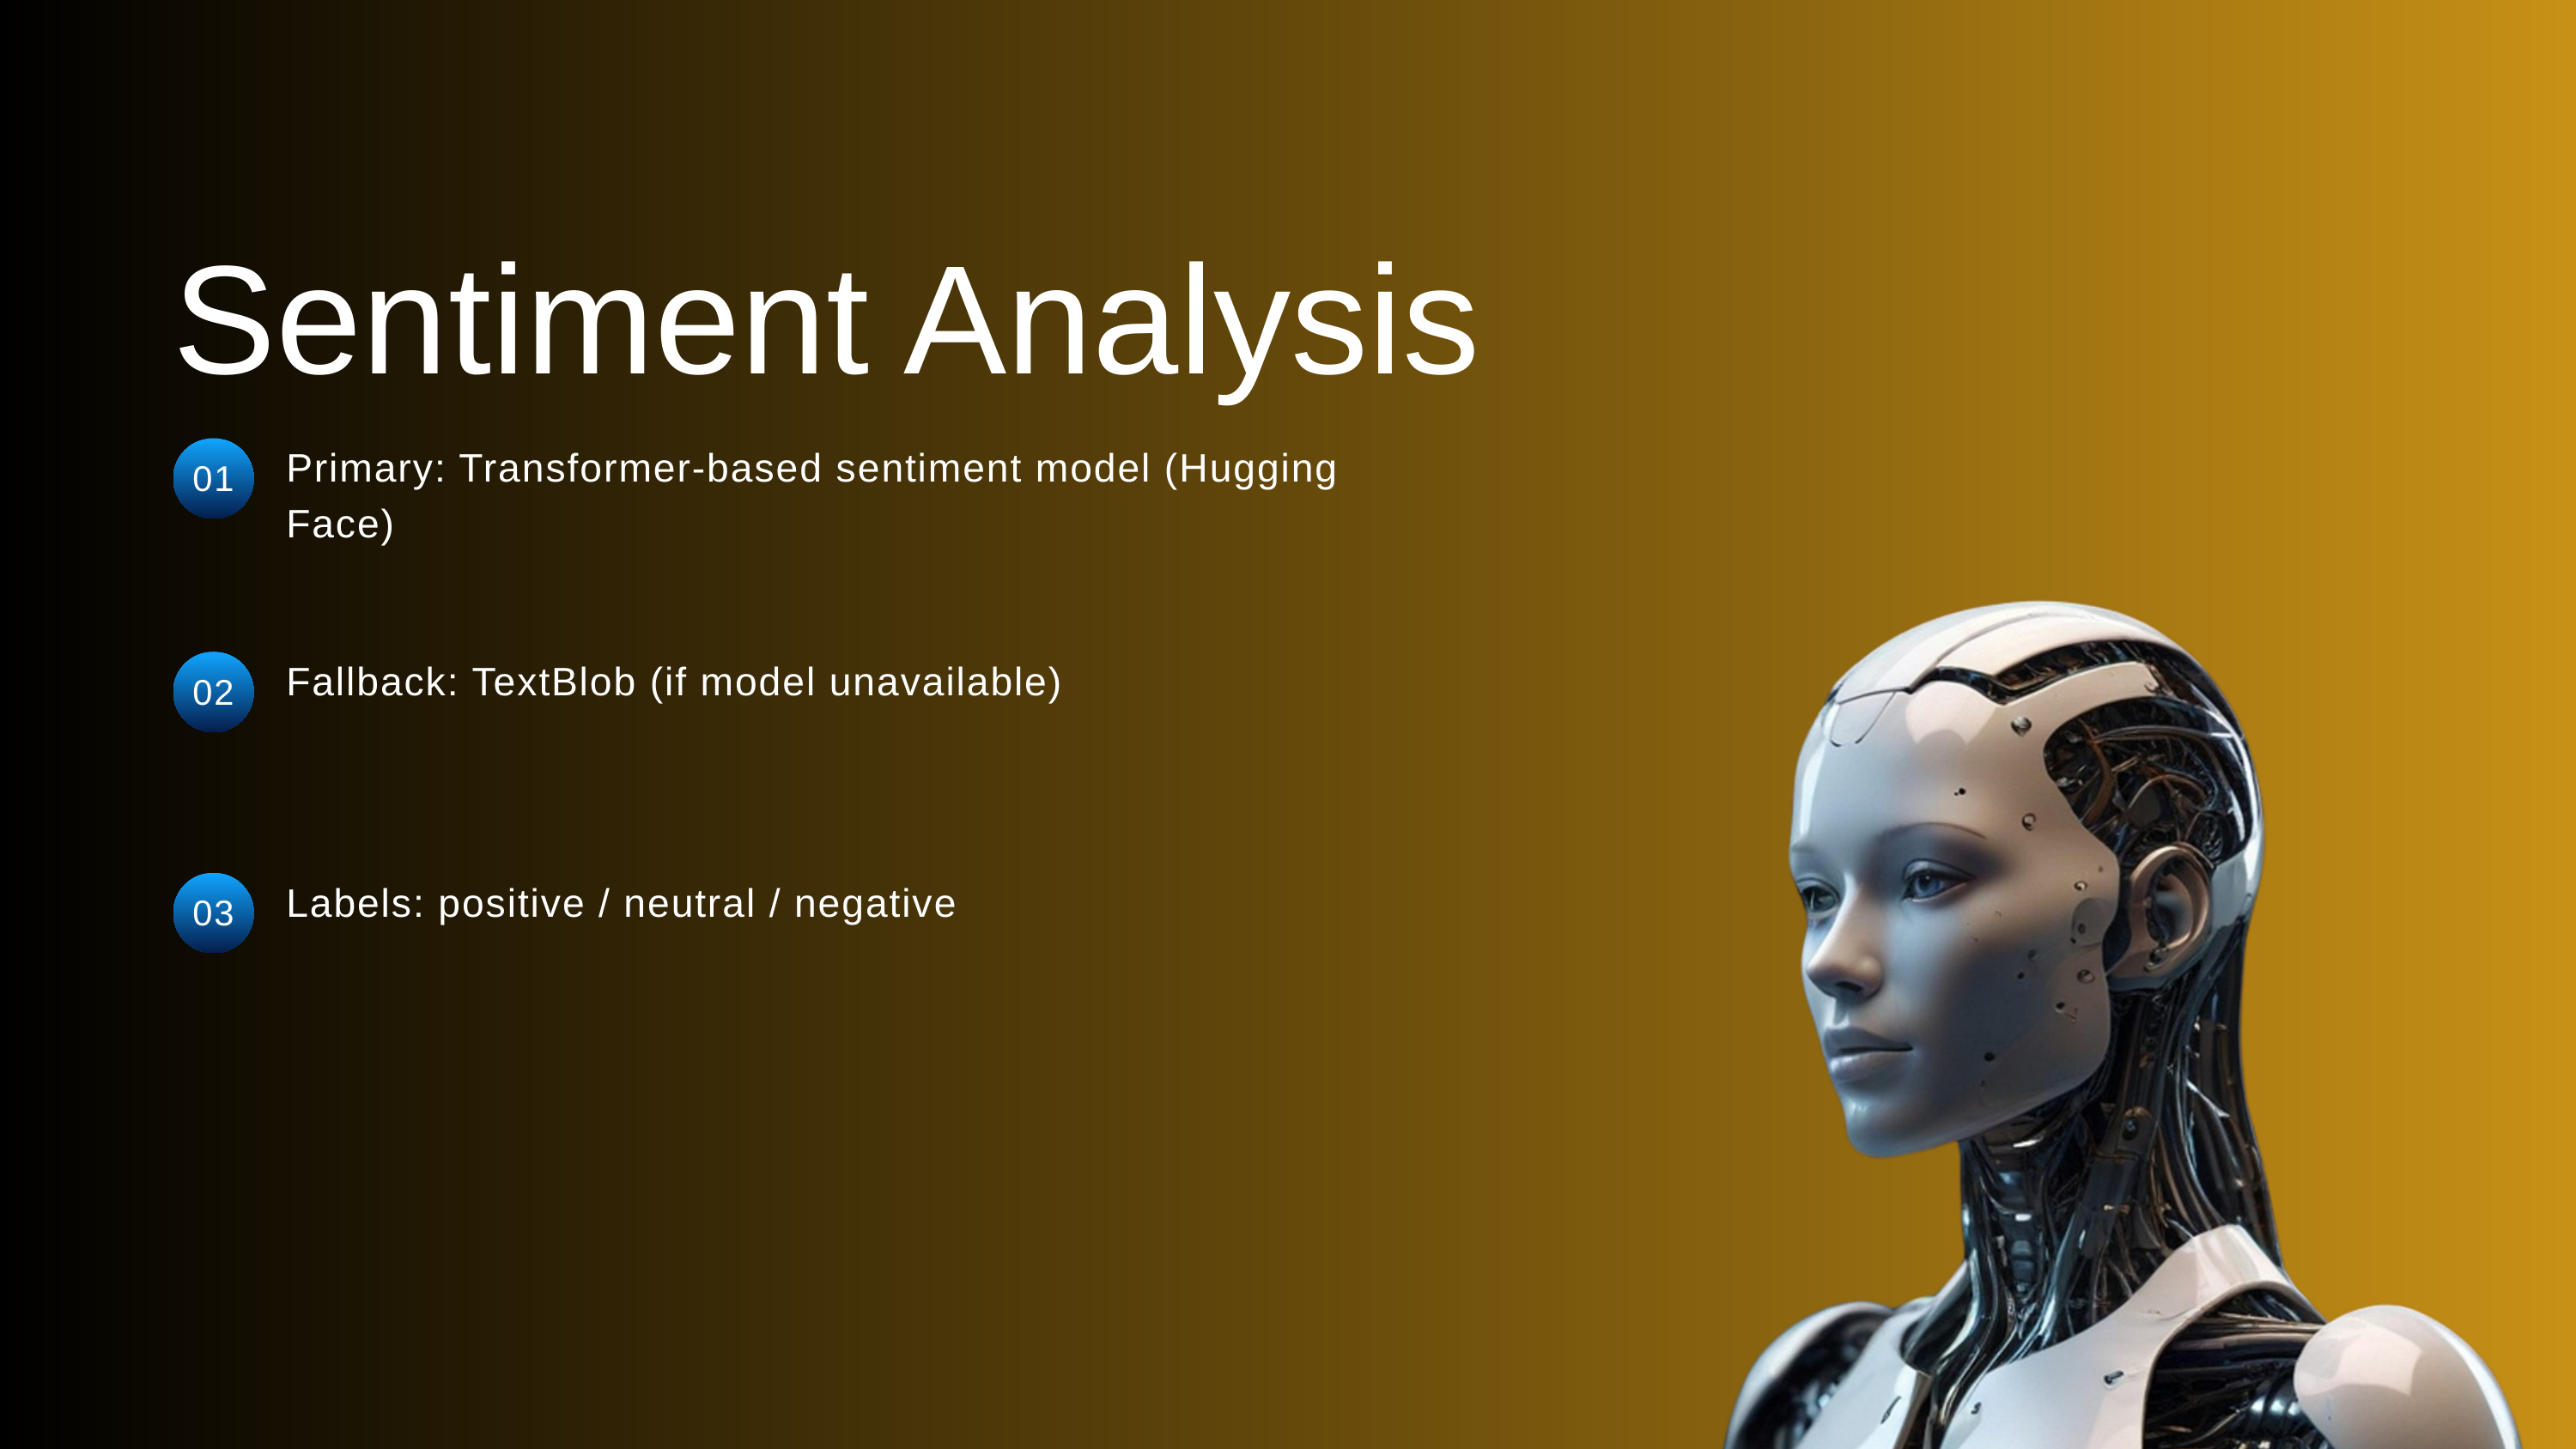

Sentiment Analysis
Primary: Transformer-based sentiment model (Hugging Face)

01

Fallback: TextBlob (if model unavailable)

02
Labels: positive / neutral / negative

03